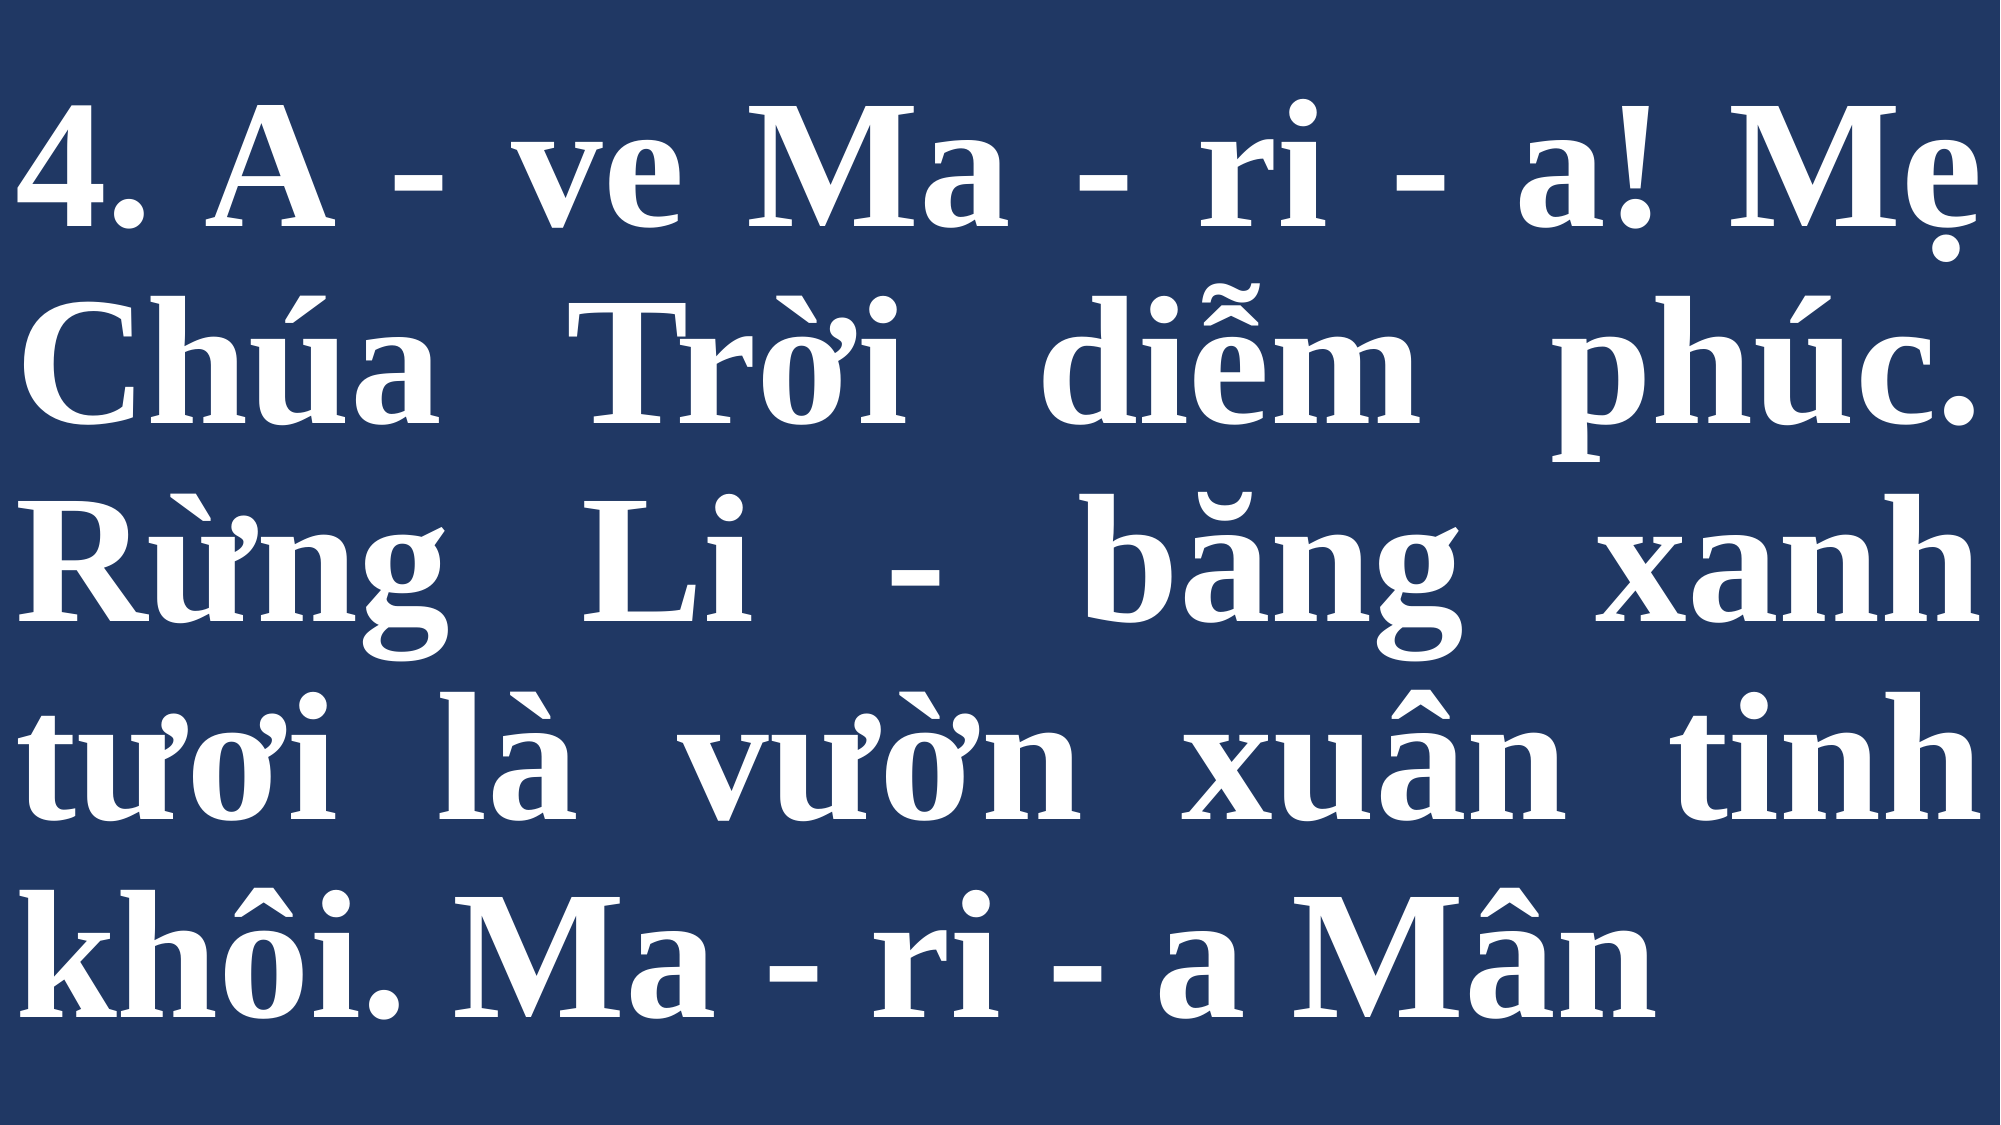

# 4. A - ve Ma - ri - a! Mẹ Chúa Trời diễm phúc. Rừng Li - băng xanh tươi là vườn xuân tinh khôi. Ma - ri - a Mân